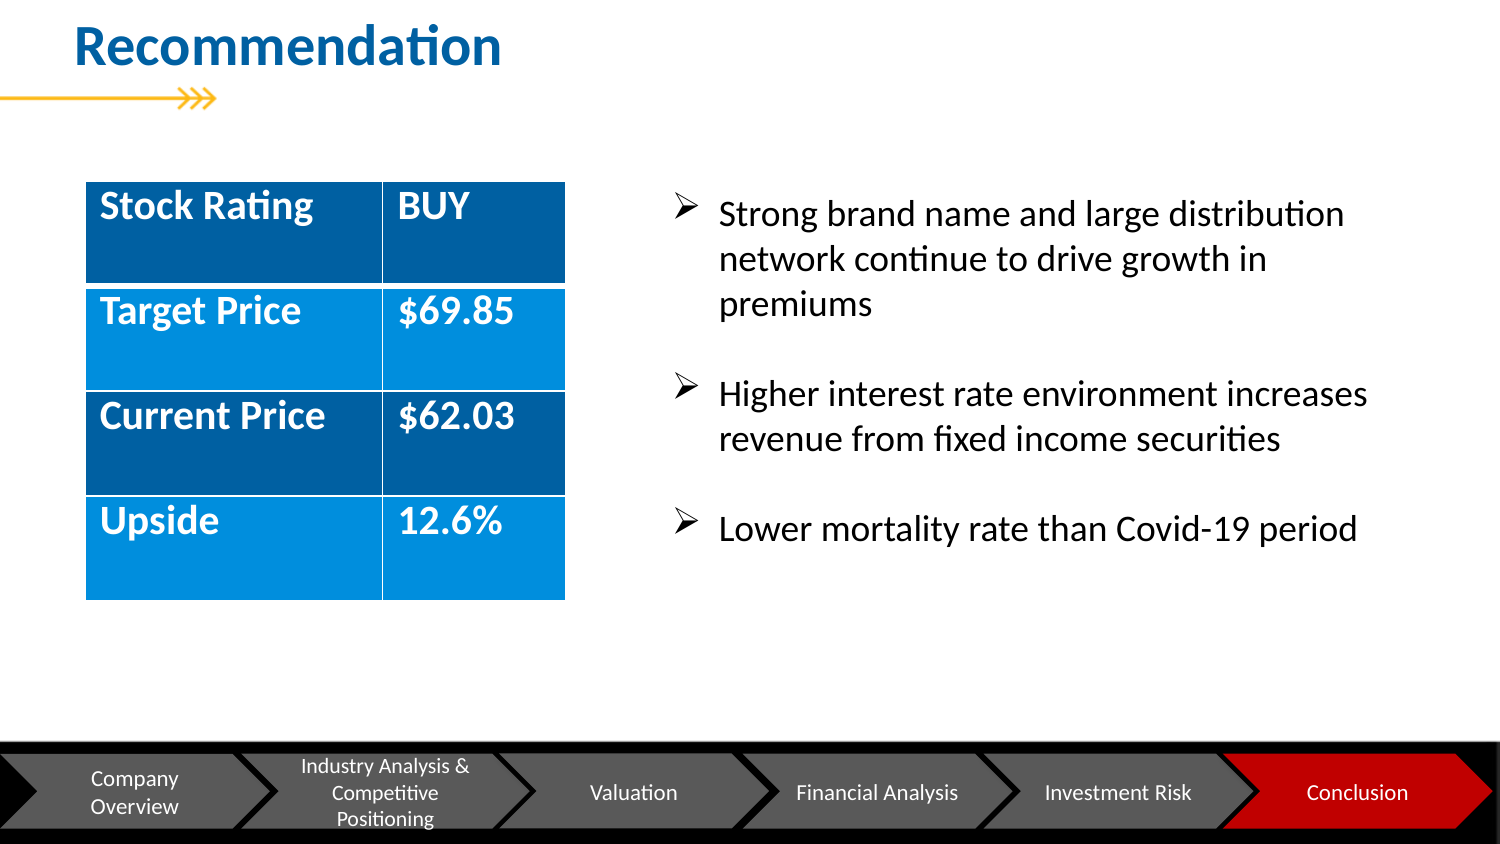

Recommendation
| Stock Rating | BUY |
| --- | --- |
| Target Price | $69.85 |
| Current Price | $62.03 |
| Upside | 12.6% |
Strong brand name and large distribution network continue to drive growth in premiums

Higher interest rate environment increases revenue from fixed income securities

Lower mortality rate than Covid-19 period